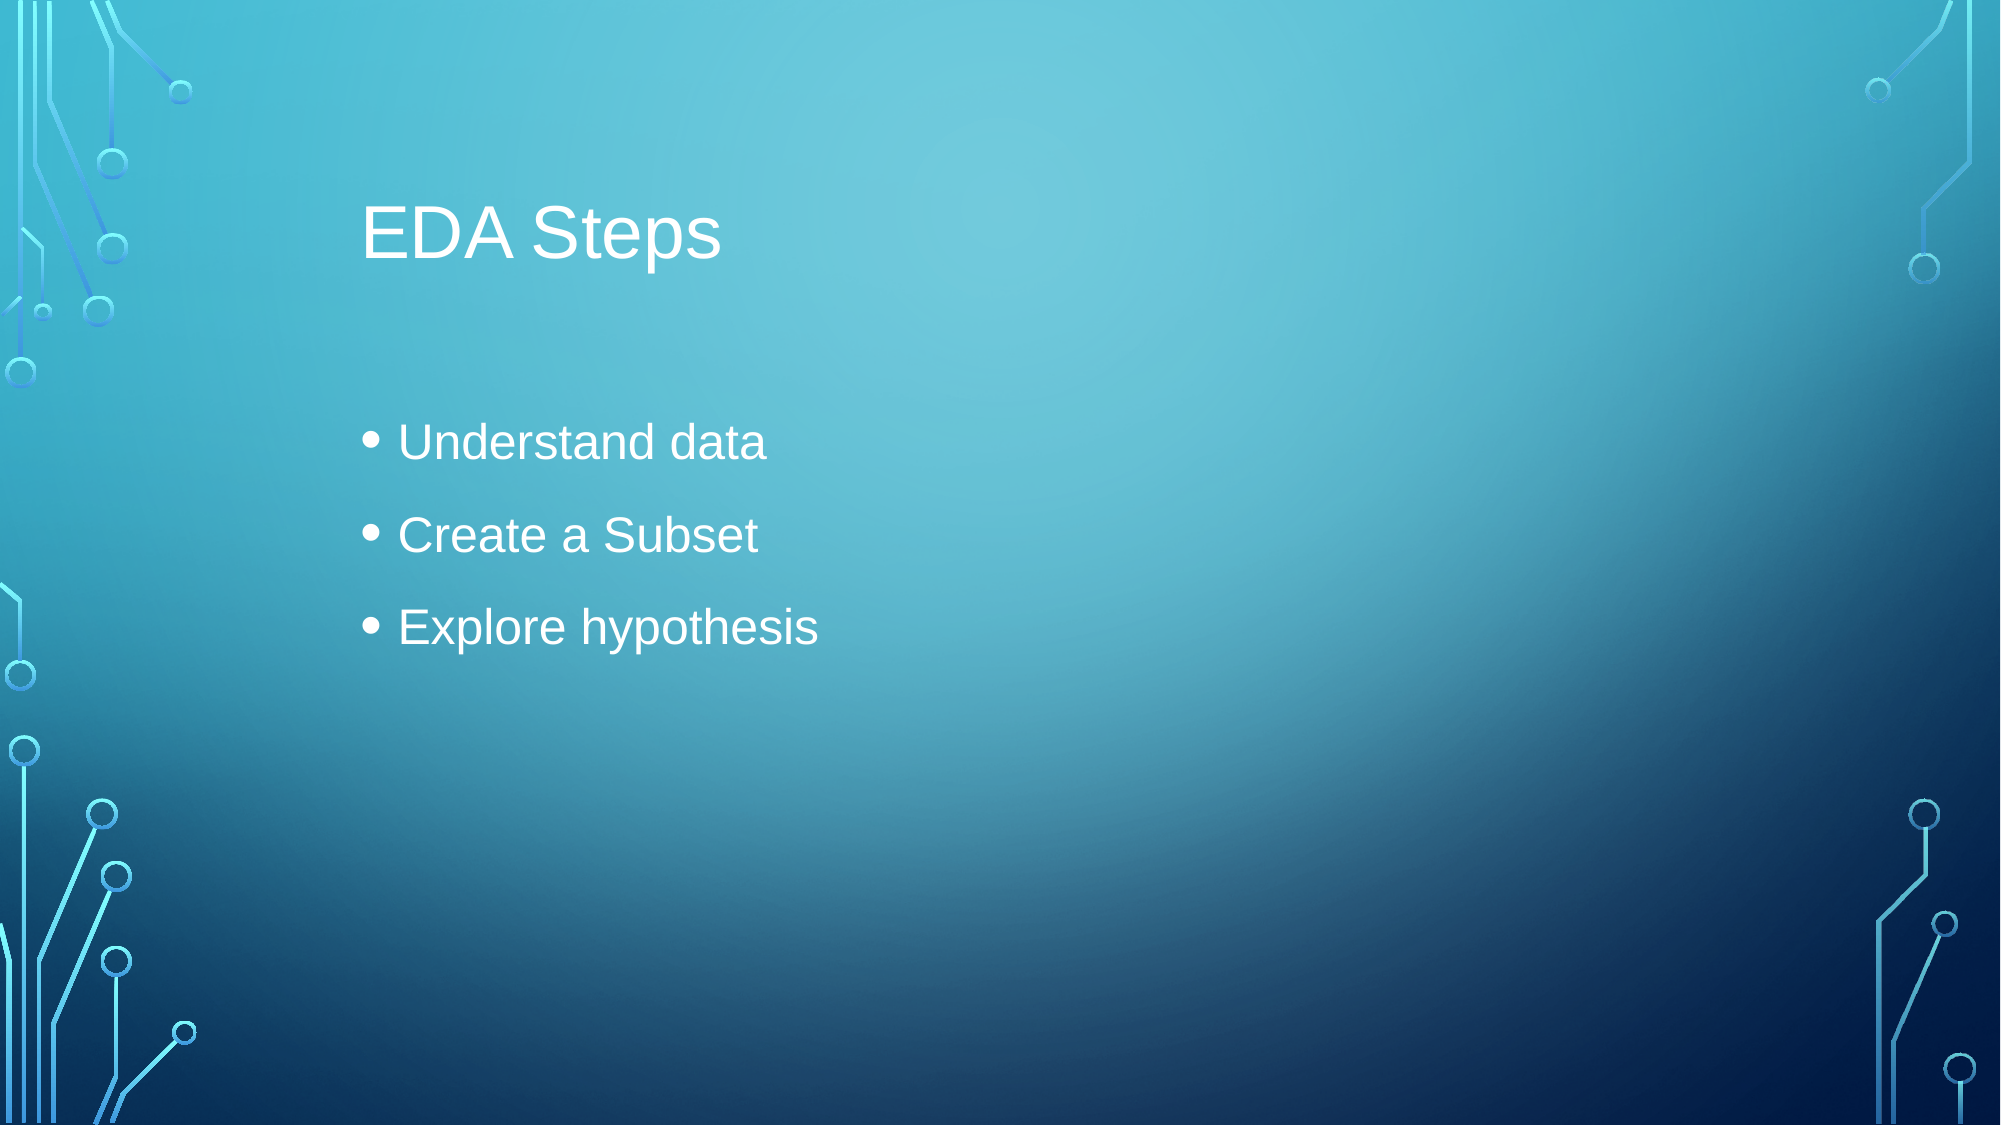

# EDA Steps
Understand data
Create a Subset
Explore hypothesis